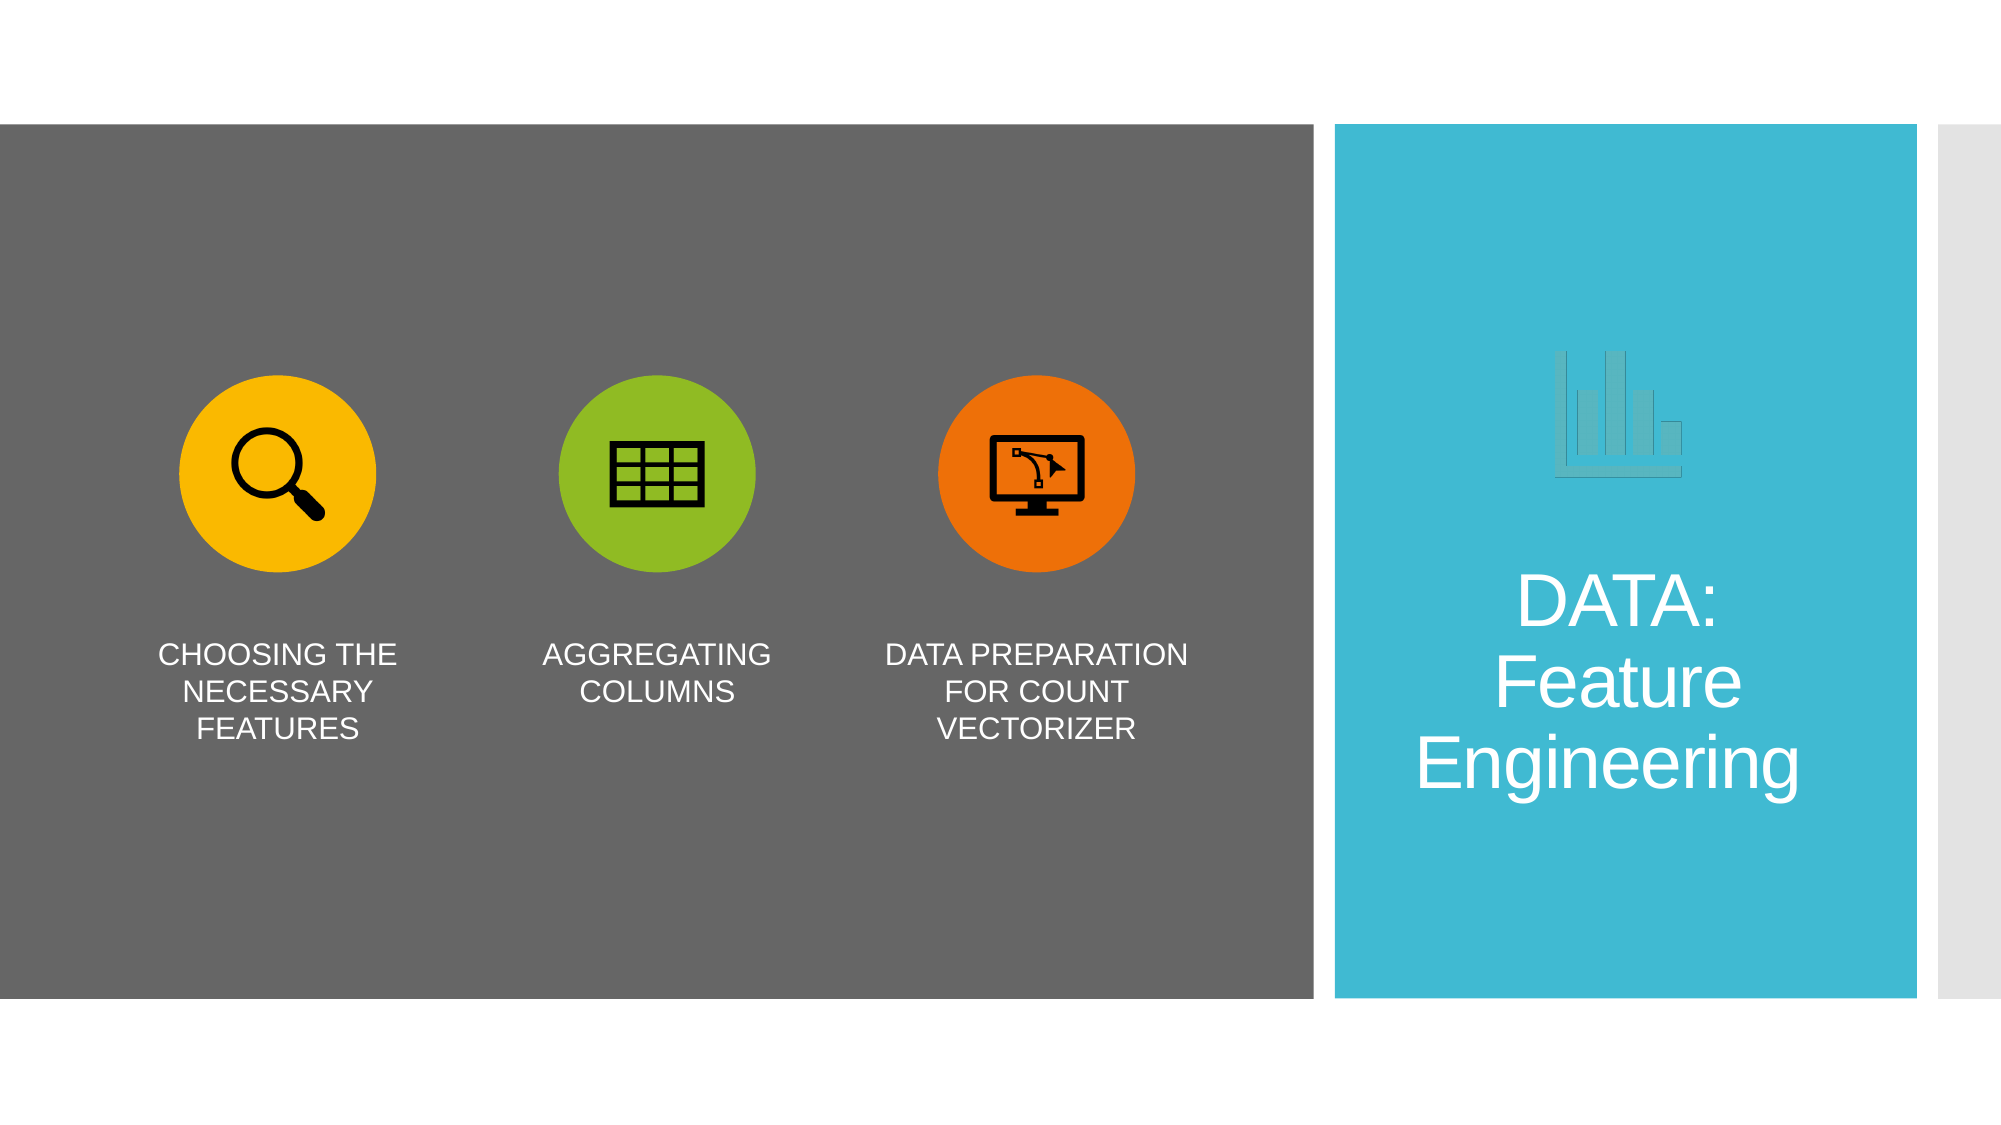

# DATA: Feature Engineering
Choosing the necessary features
Aggregating columns
DATA PREPARATION FOR Count vectorizer

14